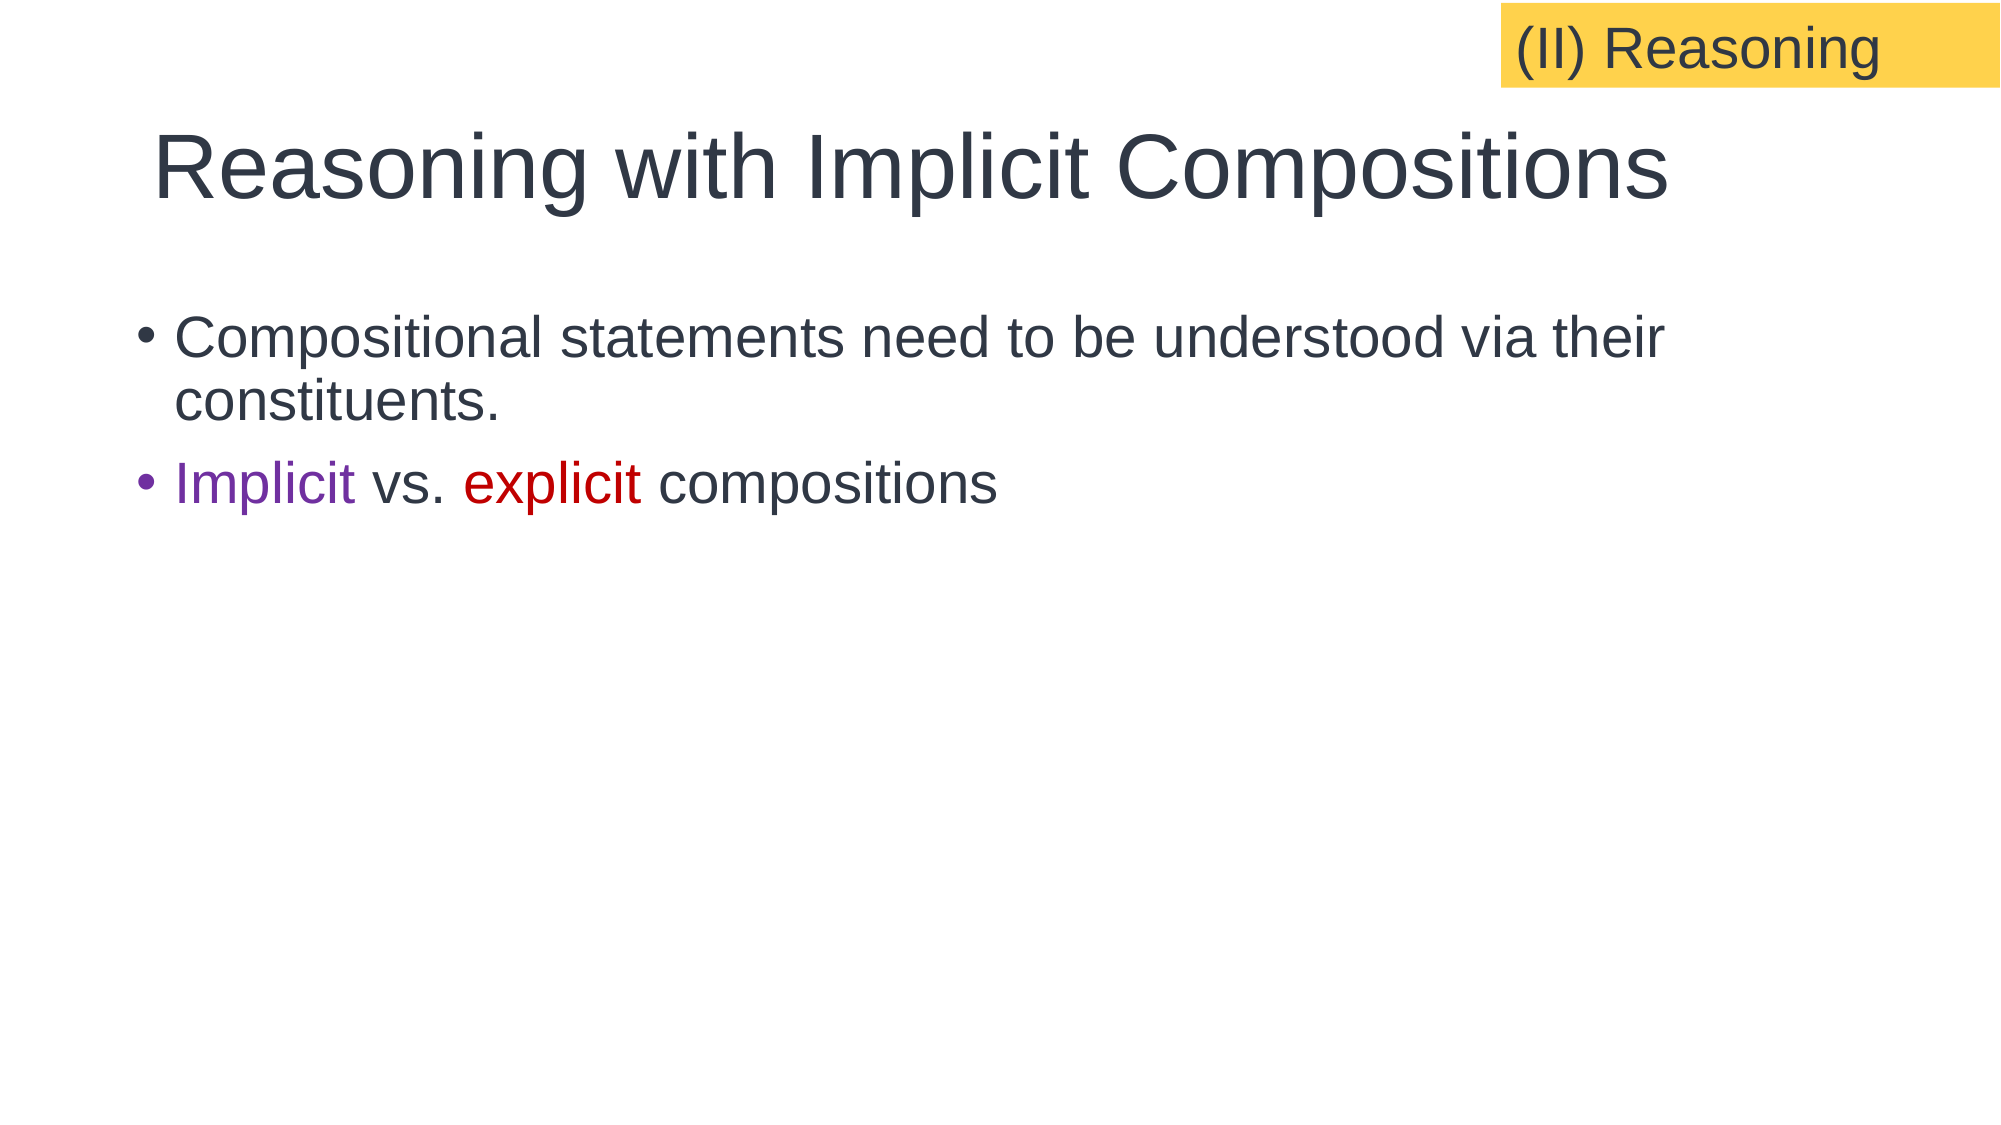

(II) Reasoning
# Reasoning with Implicit Compositions
Compositional statements need to be understood via their constituents.
Implicit vs. explicit compositions